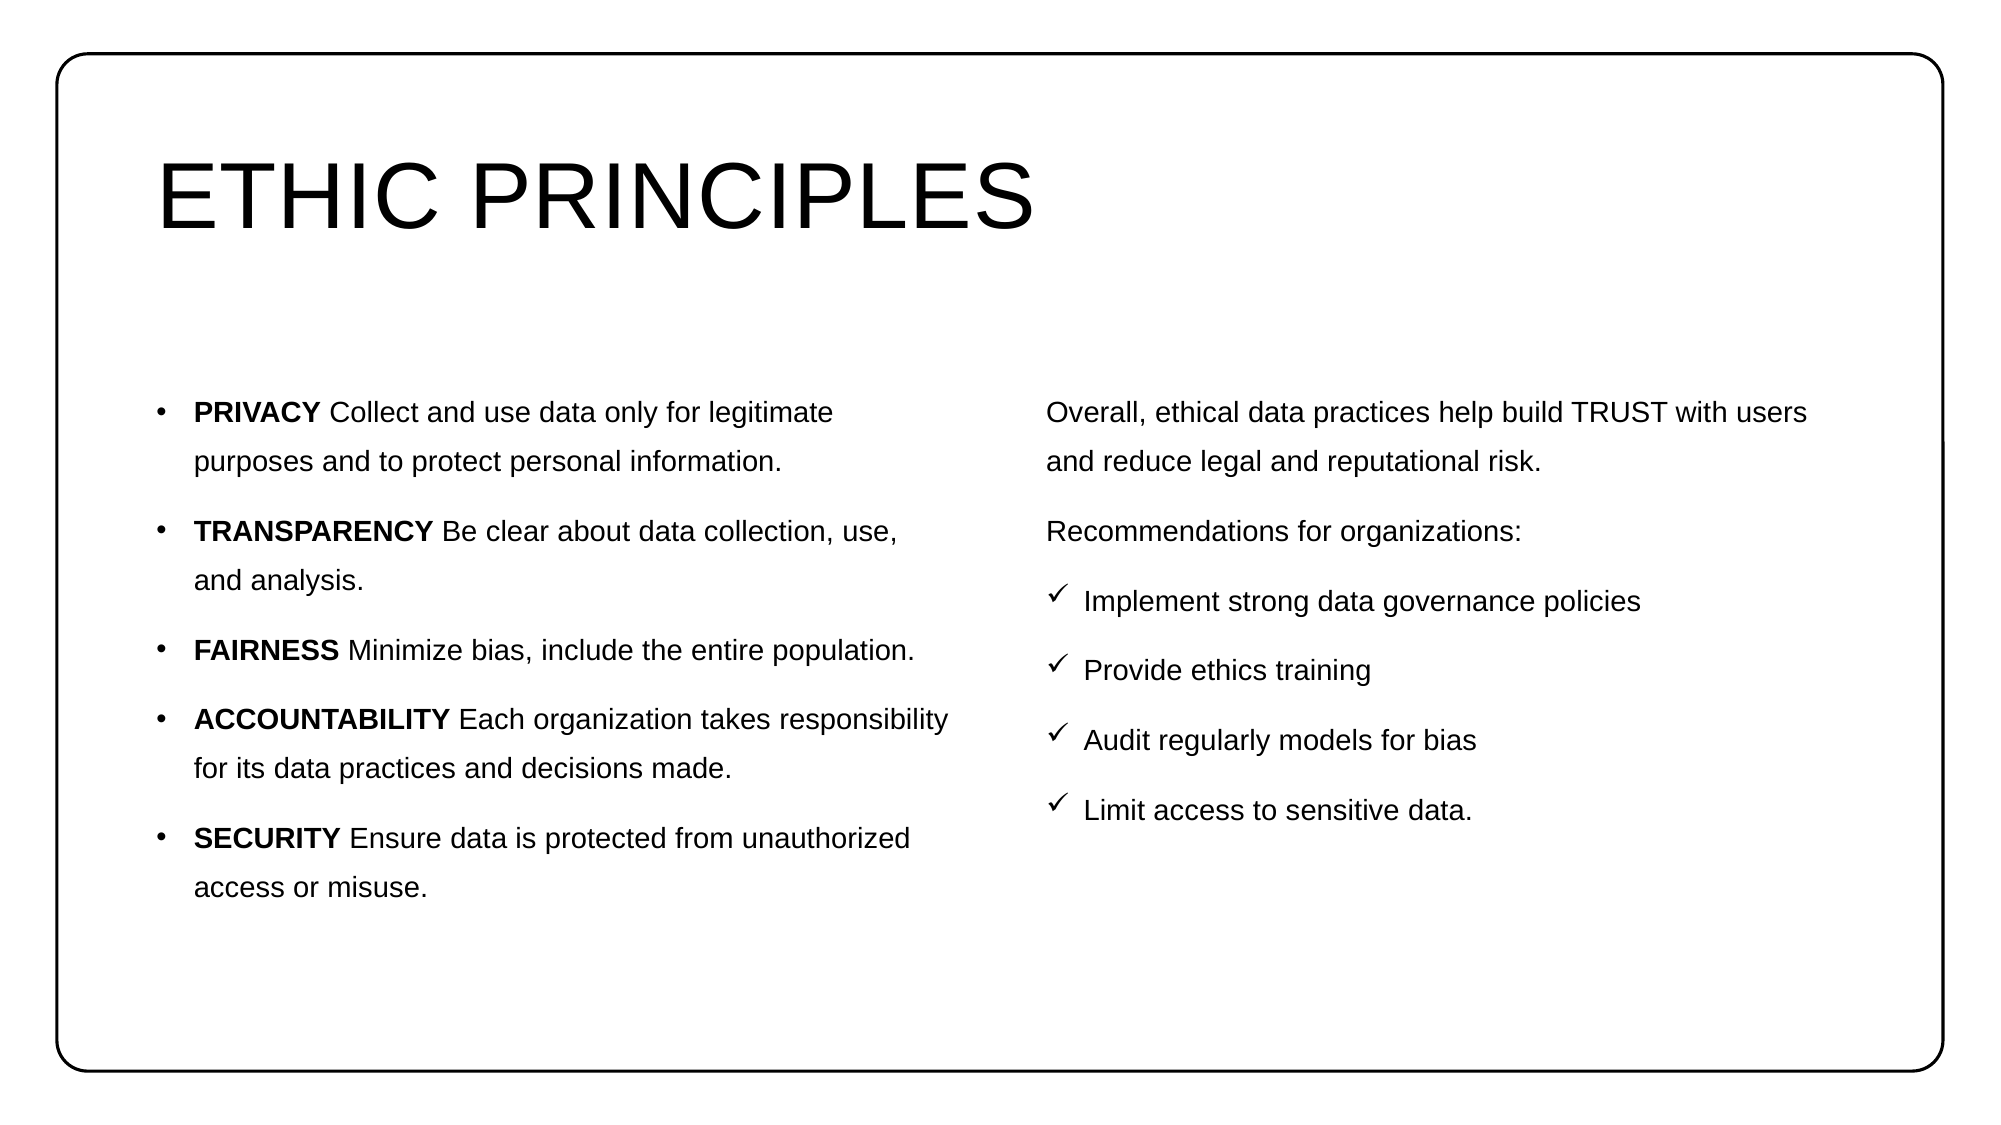

# Ethic principles
PRIVACY Collect and use data only for legitimate purposes and to protect personal information.
TRANSPARENCY Be clear about data collection, use, and analysis.
FAIRNESS Minimize bias, include the entire population.
ACCOUNTABILITY Each organization takes responsibility for its data practices and decisions made.
SECURITY Ensure data is protected from unauthorized access or misuse.
Overall, ethical data practices help build TRUST with users and reduce legal and reputational risk.
Recommendations for organizations:
Implement strong data governance policies
Provide ethics training
Audit regularly models for bias
Limit access to sensitive data.